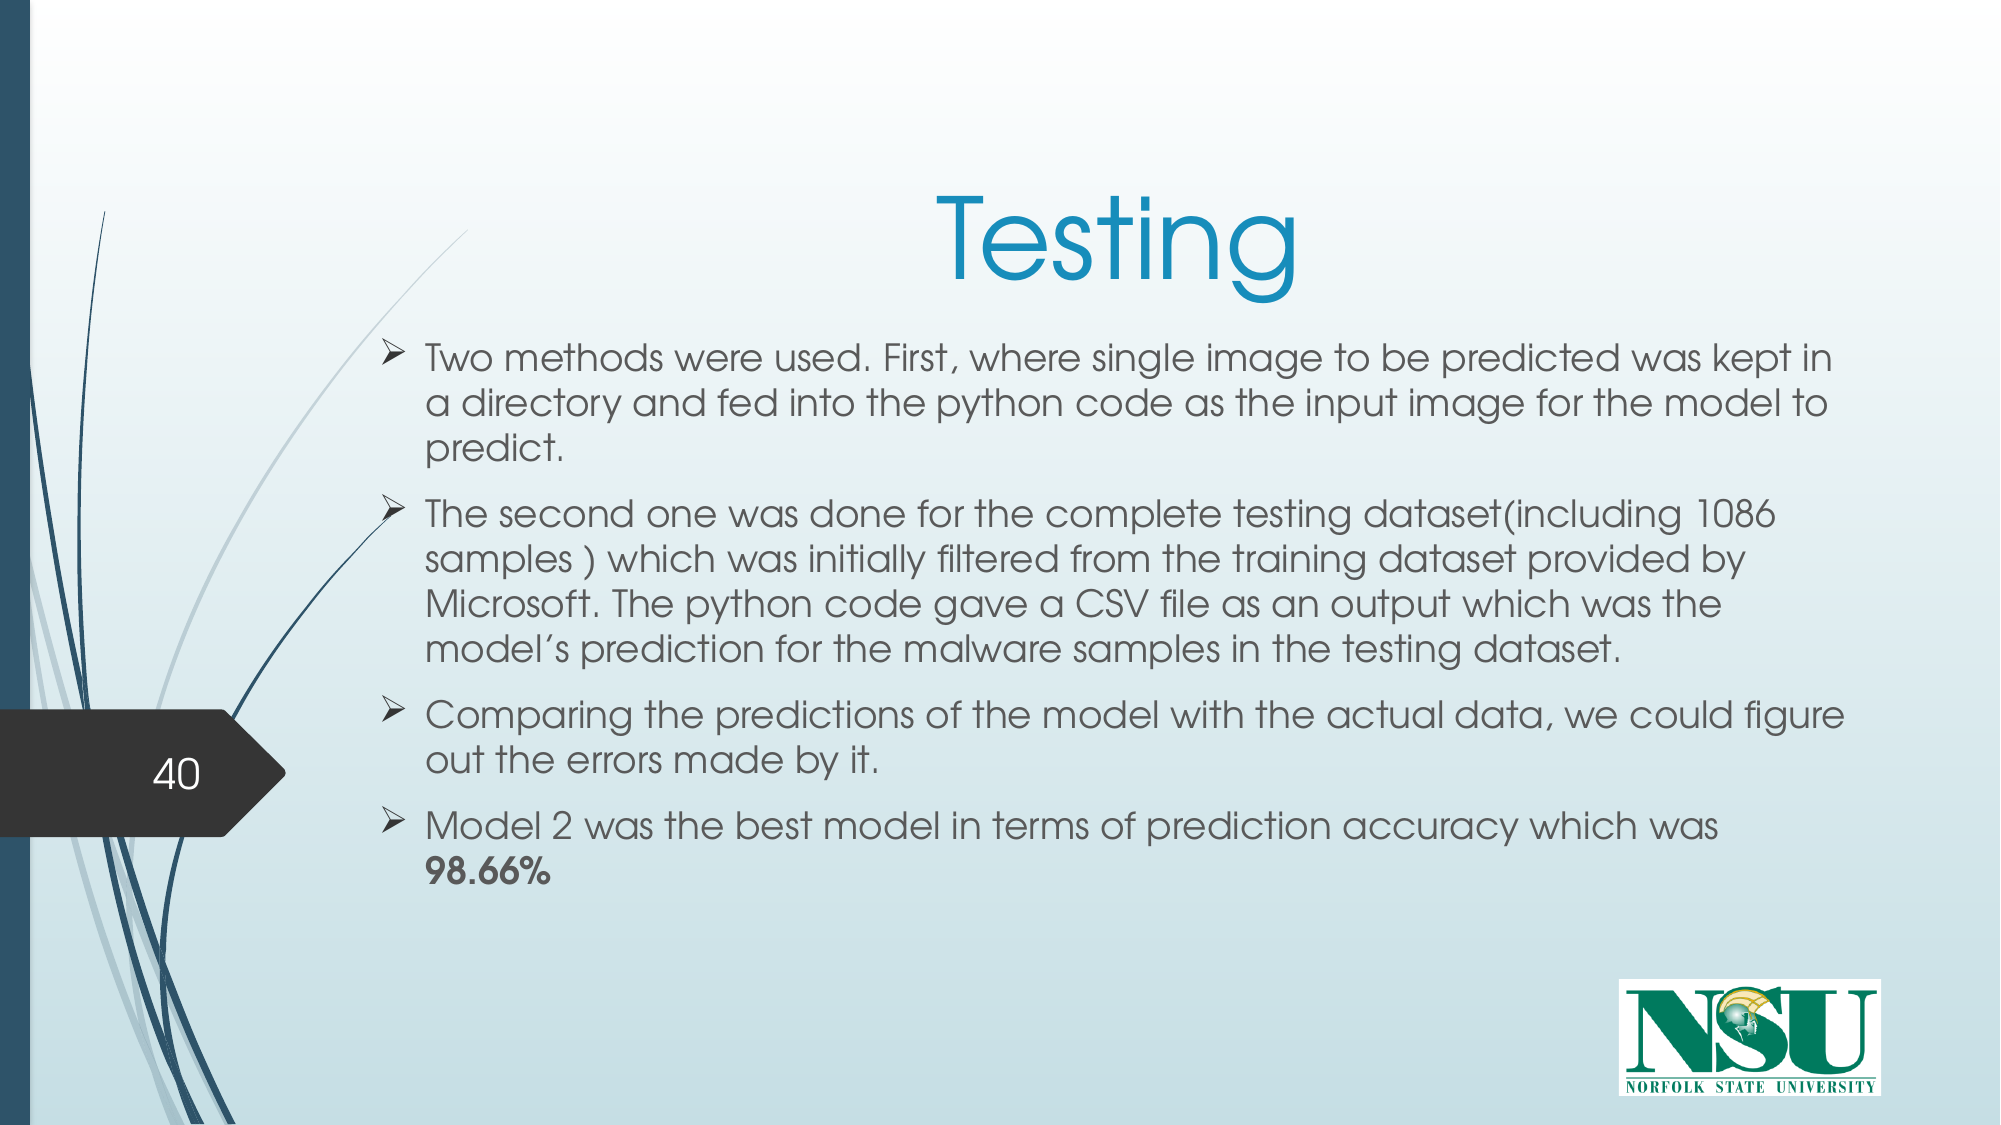

# Testing
Two methods were used. First, where single image to be predicted was kept in a directory and fed into the python code as the input image for the model to predict.
The second one was done for the complete testing dataset(including 1086 samples ) which was initially filtered from the training dataset provided by Microsoft. The python code gave a CSV file as an output which was the model’s prediction for the malware samples in the testing dataset.
Comparing the predictions of the model with the actual data, we could figure out the errors made by it.
Model 2 was the best model in terms of prediction accuracy which was 98.66%
40